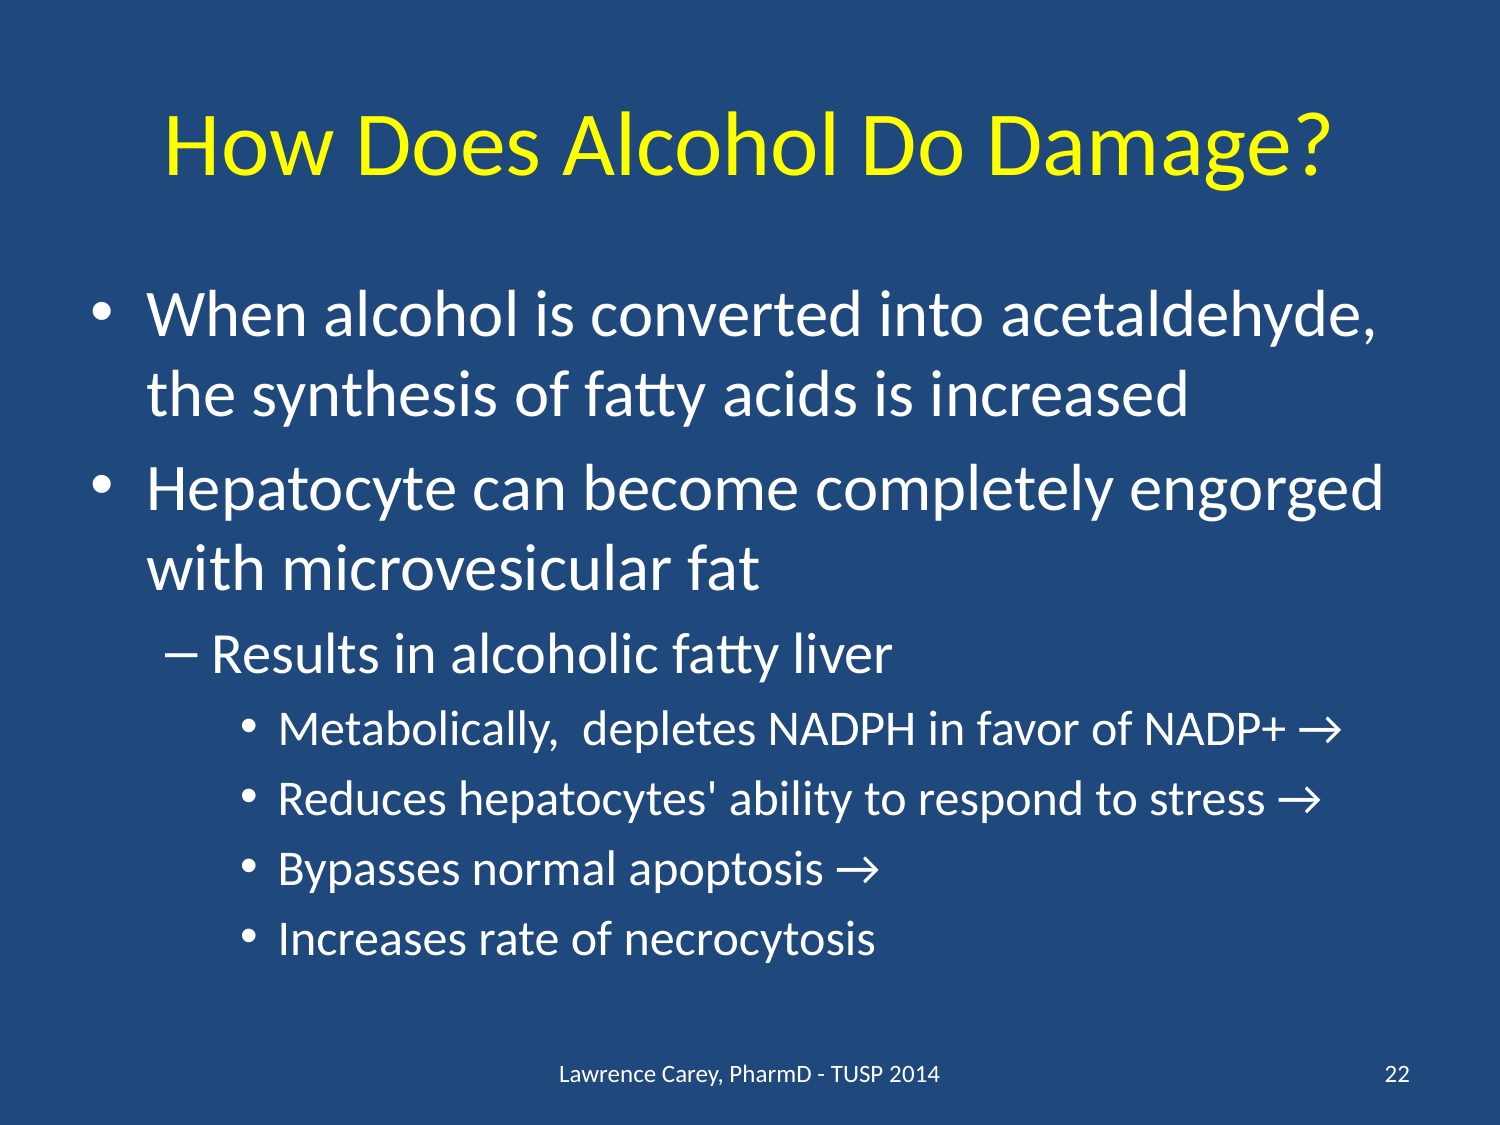

# How Does Alcohol Do Damage?
When alcohol is converted into acetaldehyde, the synthesis of fatty acids is increased
Hepatocyte can become completely engorged with microvesicular fat
Results in alcoholic fatty liver
Metabolically,  depletes NADPH in favor of NADP+ →
Reduces hepatocytes' ability to respond to stress →
Bypasses normal apoptosis →
Increases rate of necrocytosis

Lawrence Carey, PharmD - TUSP 2014
22